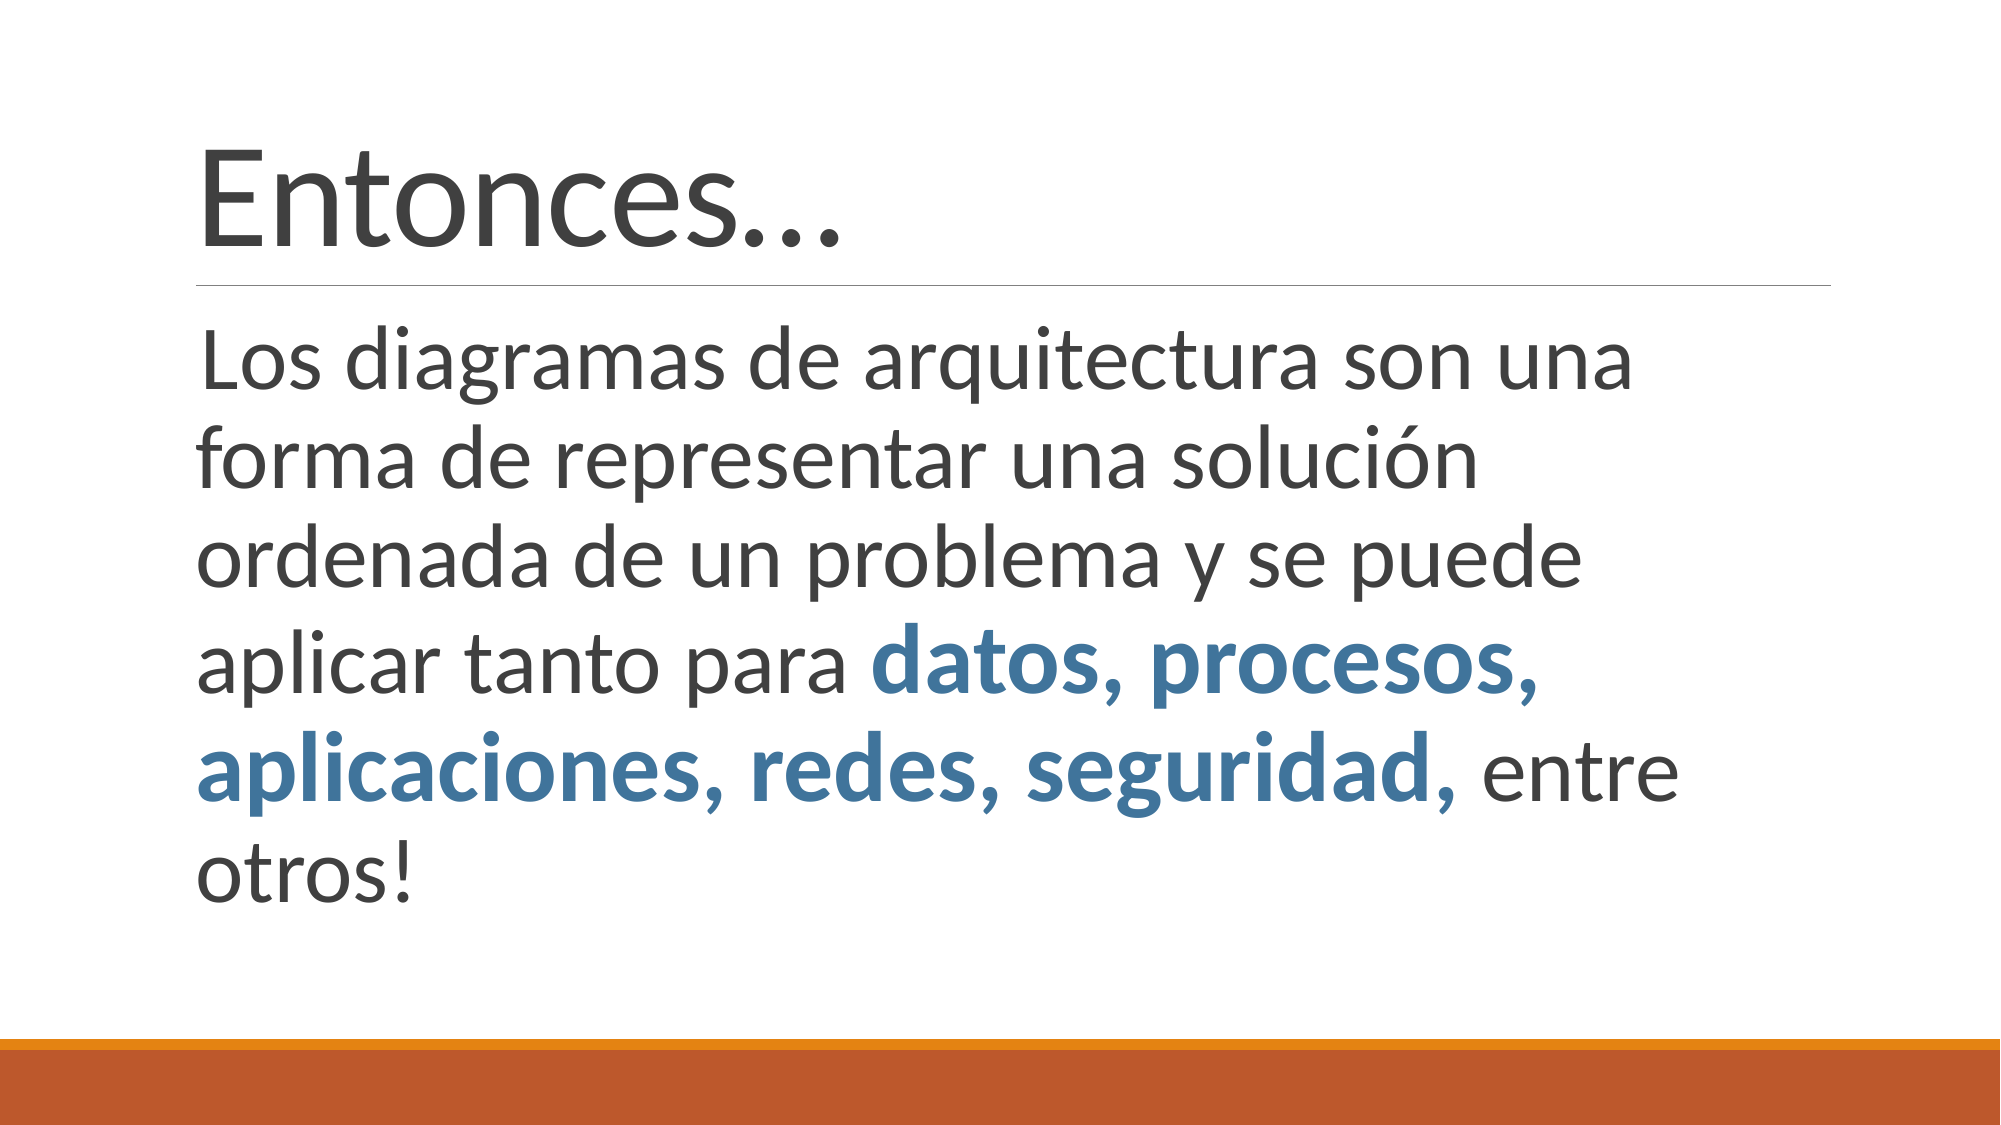

# Entonces…
Los diagramas de arquitectura son una forma de representar una solución ordenada de un problema y se puede aplicar tanto para datos, procesos, aplicaciones, redes, seguridad, entre otros!